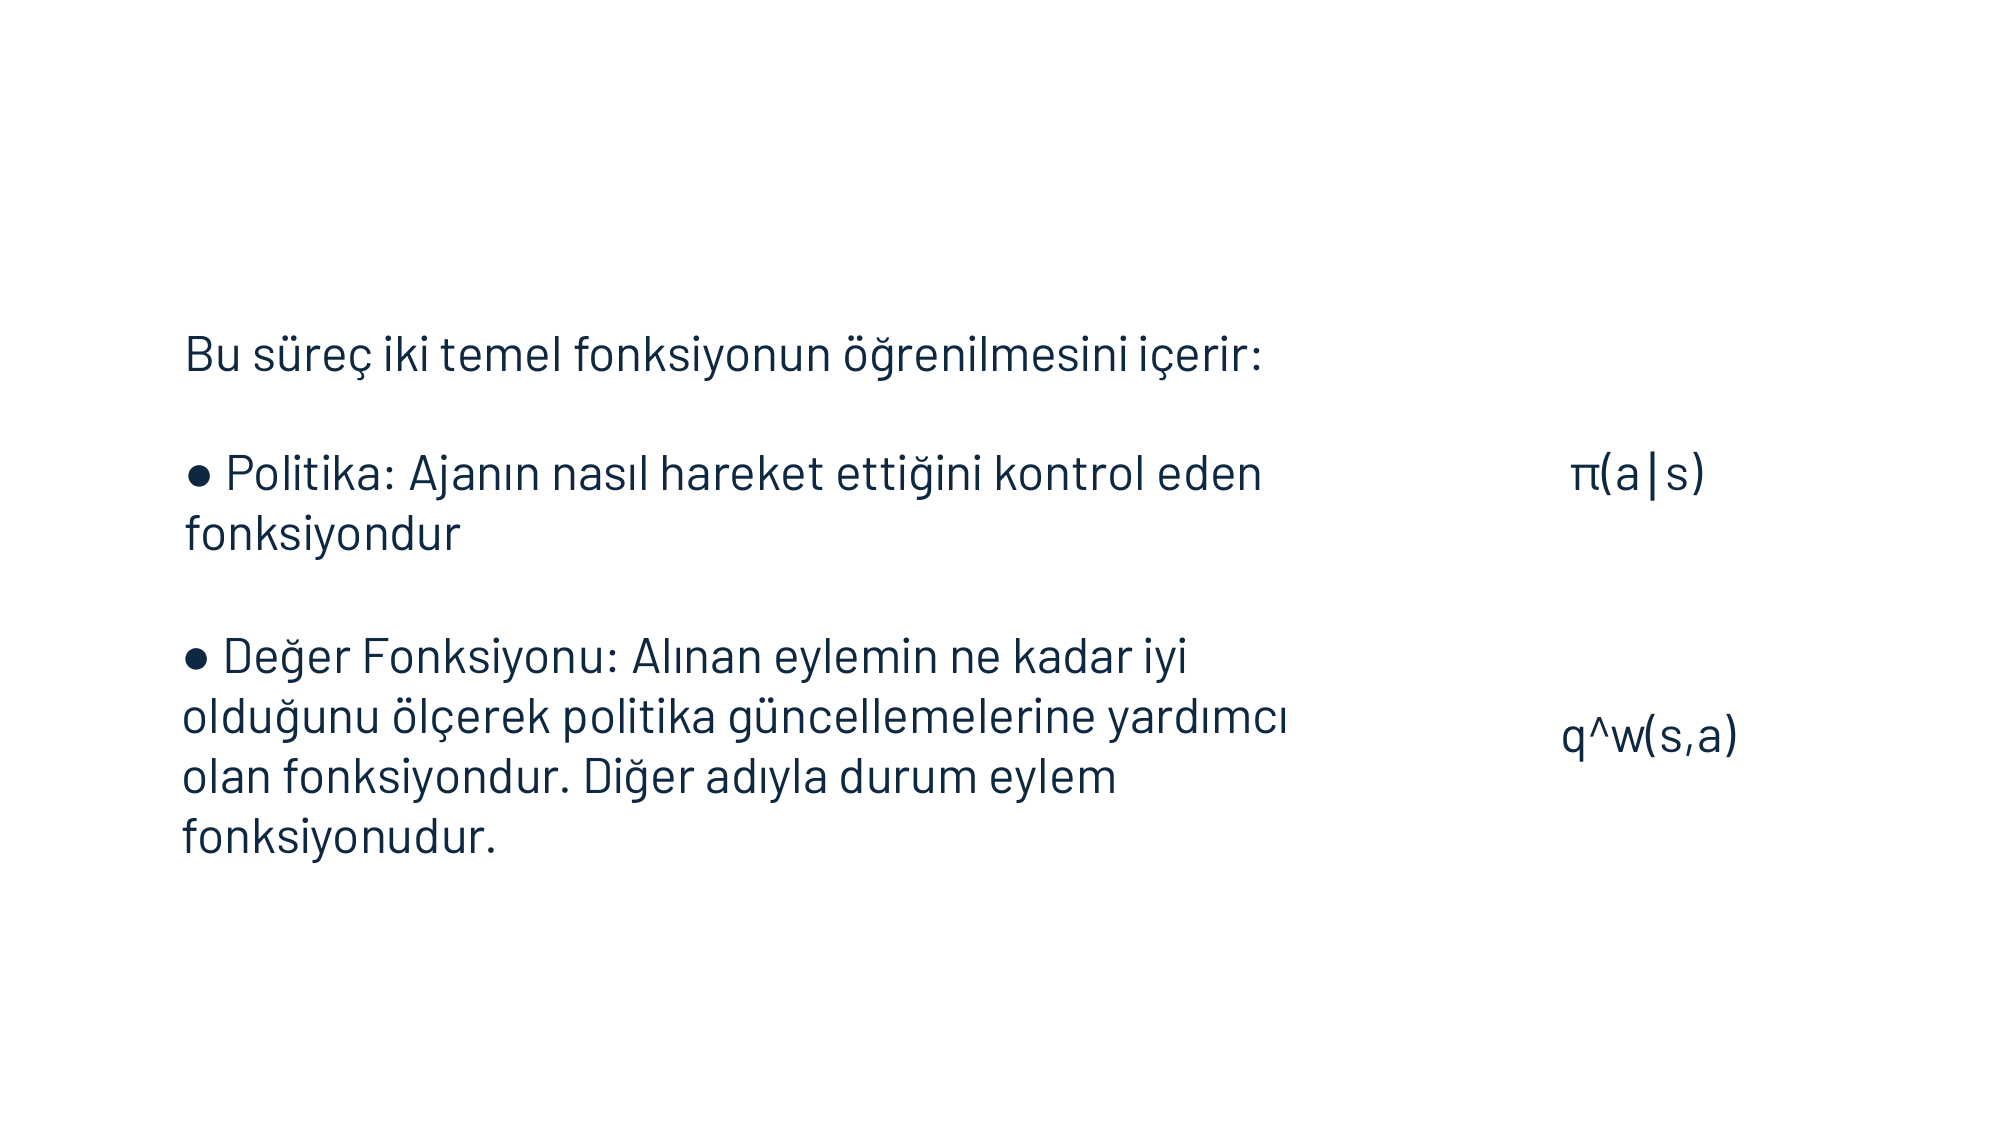

Bu süreç iki temel fonksiyonun öğrenilmesini içerir:

● Politika: Ajanın nasıl hareket ettiğini kontrol eden fonksiyondur

π(a∣s)
● Değer Fonksiyonu: Alınan eylemin ne kadar iyi olduğunu ölçerek politika güncellemelerine yardımcı olan fonksiyondur. Diğer adıyla durum eylem fonksiyonudur.
 q^w(s,a)